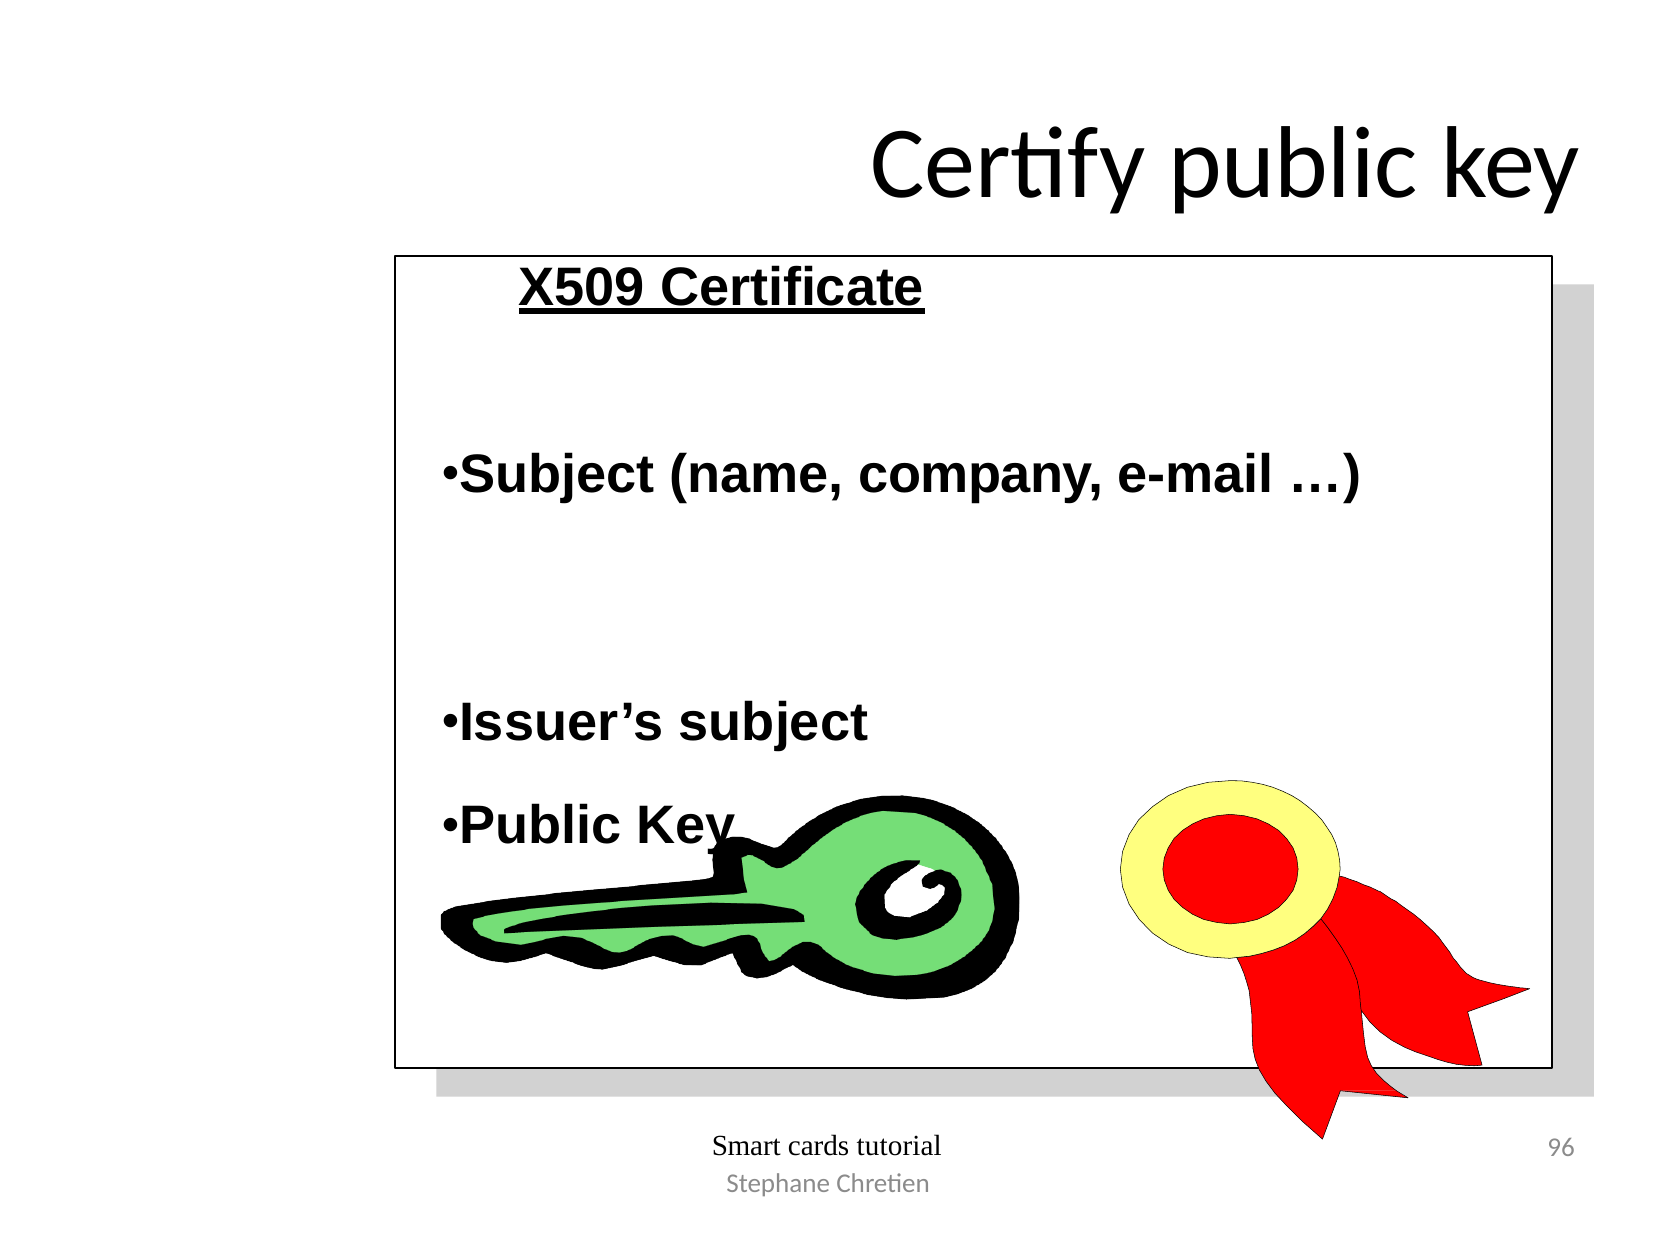

# Certify public key
X509 Certificate

•Subject (name, company, e-mail …)

•Issuer’s subject
•Public Key

96
Smart cards tutorial
Stephane Chretien